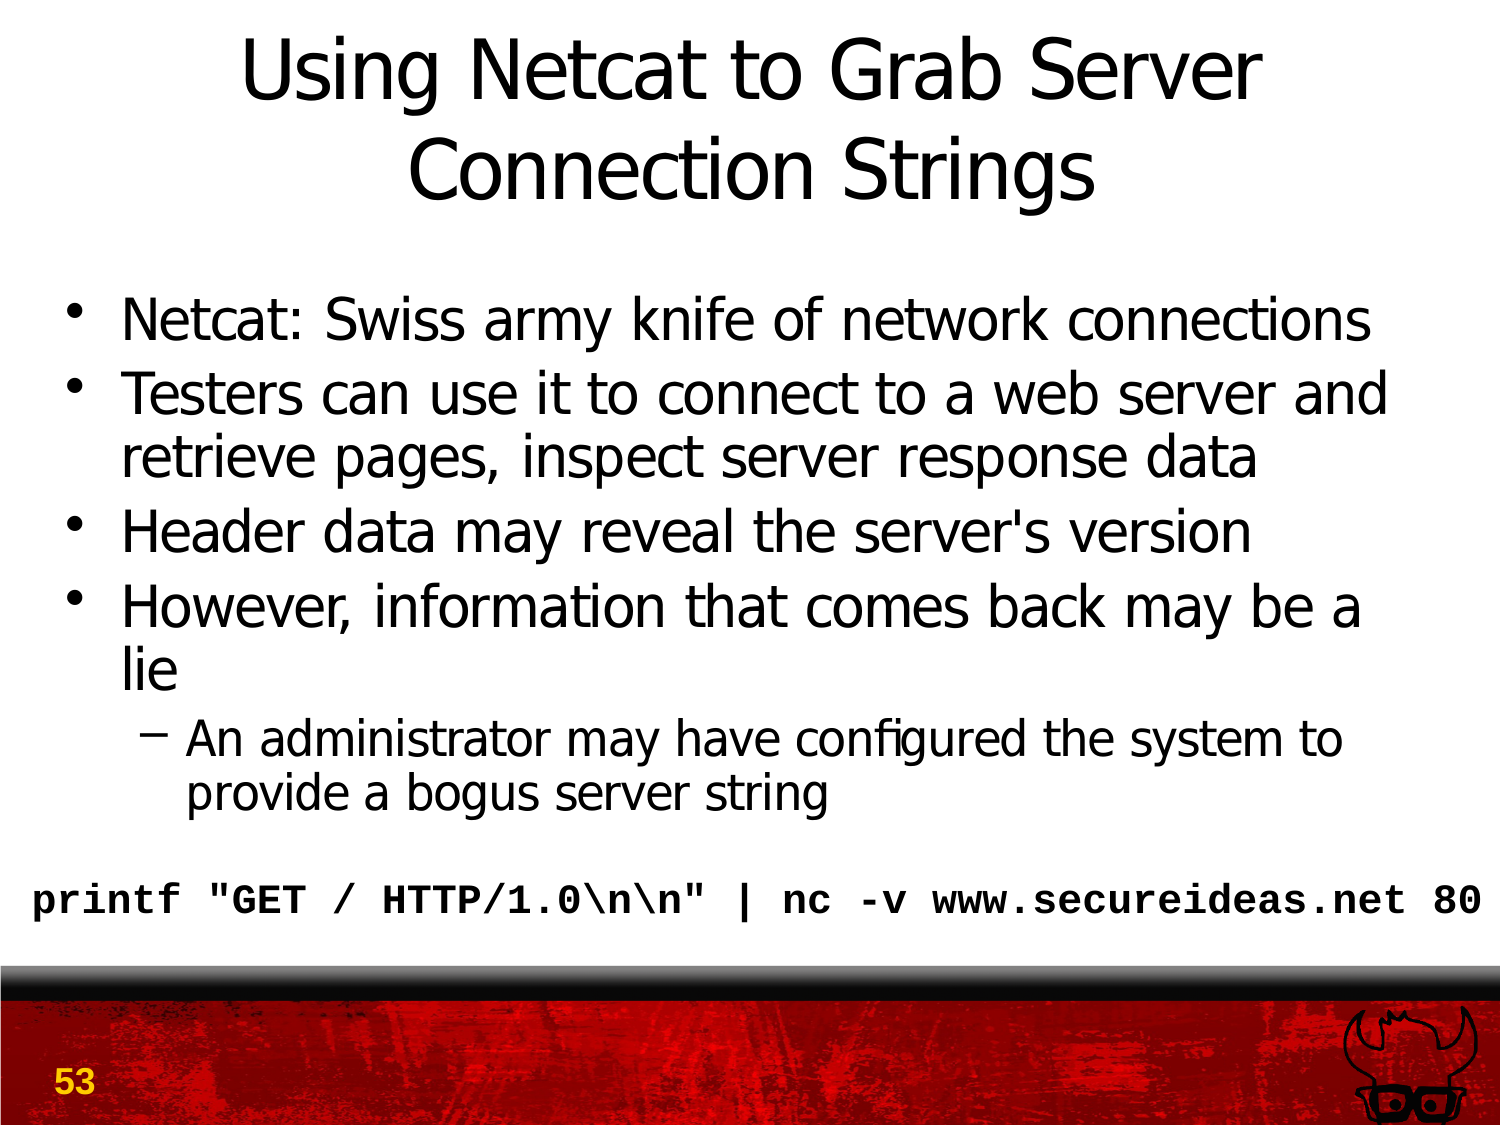

# Using Netcat to Grab Server Connection Strings
Netcat: Swiss army knife of network connections
Testers can use it to connect to a web server and retrieve pages, inspect server response data
Header data may reveal the server's version
However, information that comes back may be a lie
An administrator may have configured the system to provide a bogus server string
printf "GET / HTTP/1.0\n\n" | nc -v www.secureideas.net 80